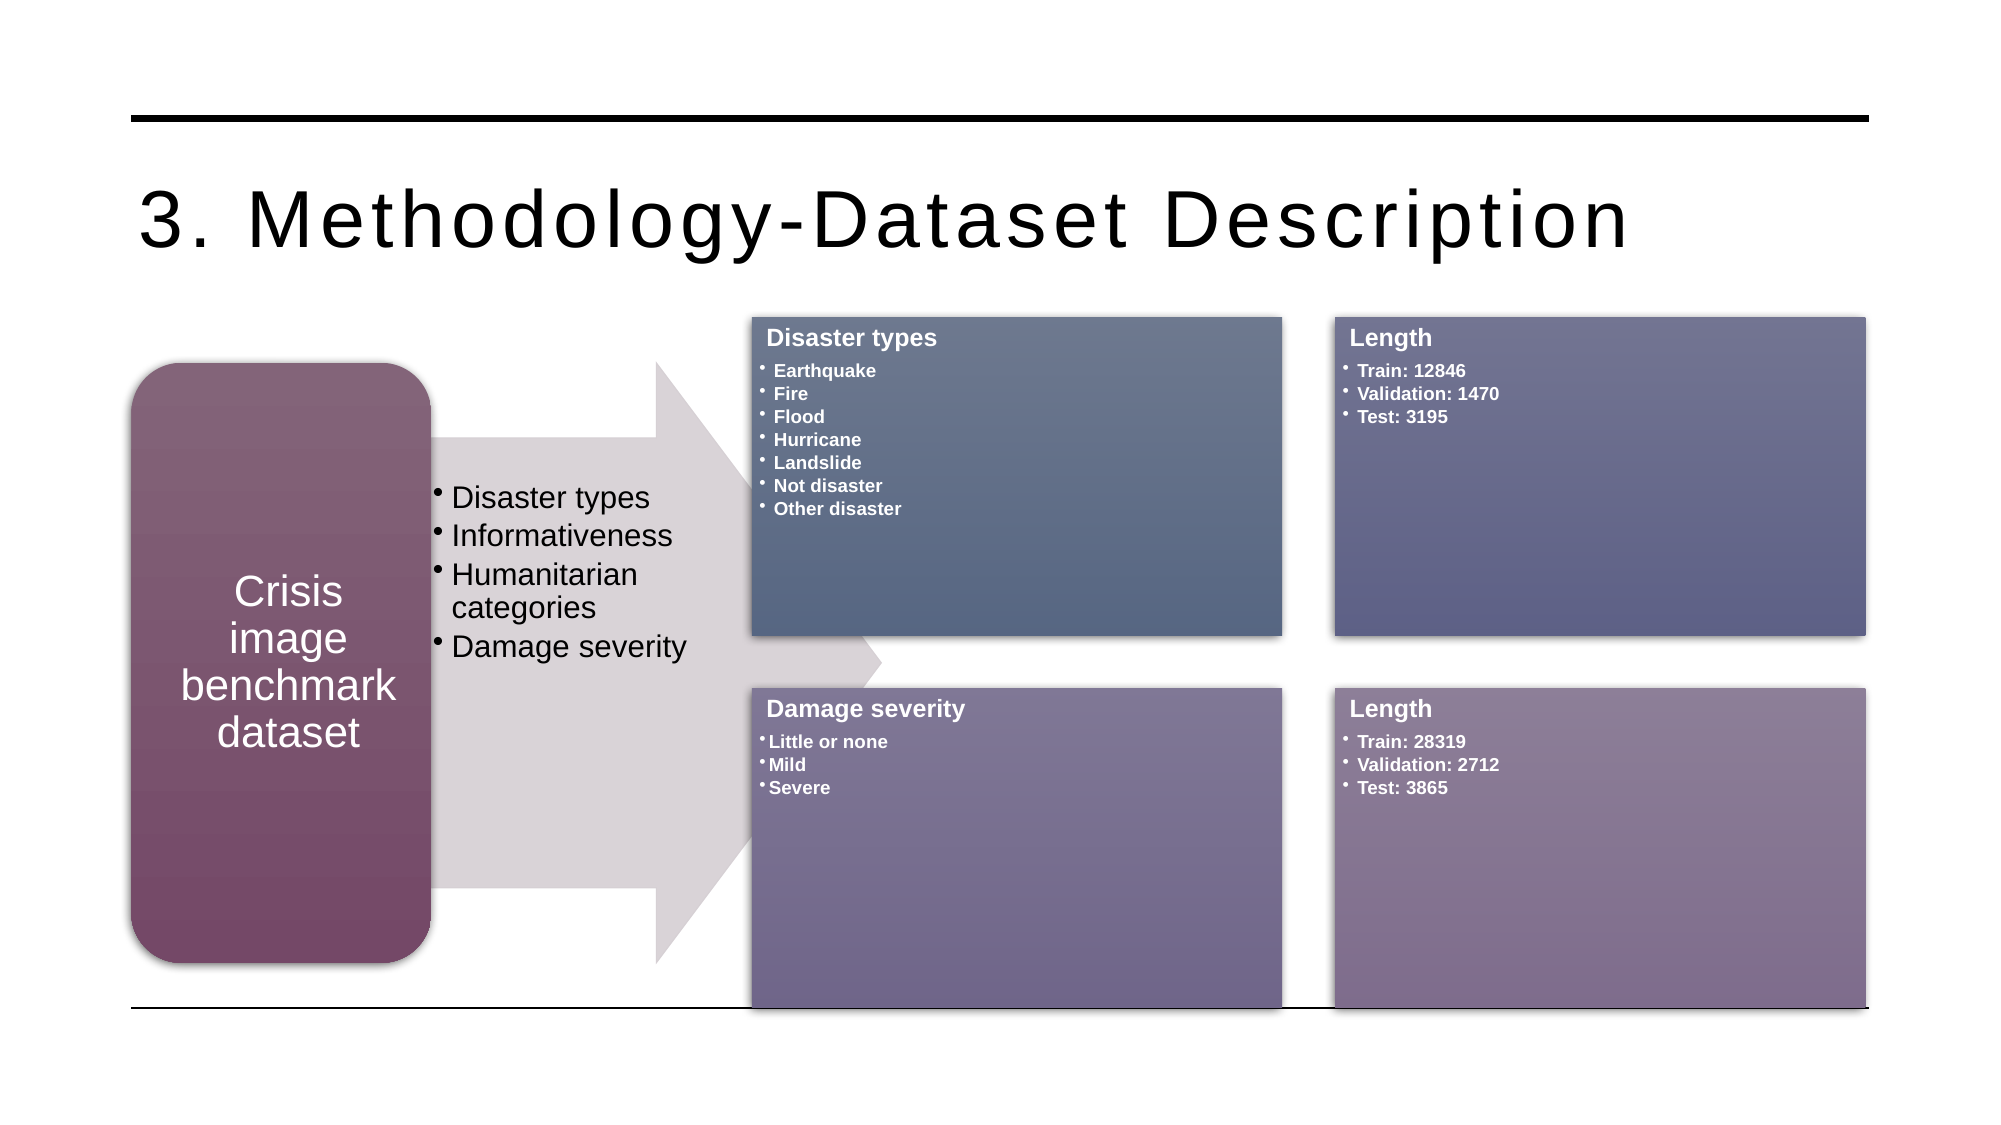

# 3. Methodology-Dataset Description

 Disaster types
 Earthquake
 Fire
 Flood
 Hurricane
 Landslide
 Not disaster
 Other disaster
 Length
 Train: 12846
 Validation: 1470
 Test: 3195
 Damage severity
Little or none
Mild
Severe
 Length
 Train: 28319
 Validation: 2712
 Test: 3865

Disaster types
Informativeness
Humanitarian categories
Damage severity
Crisis image benchmark dataset